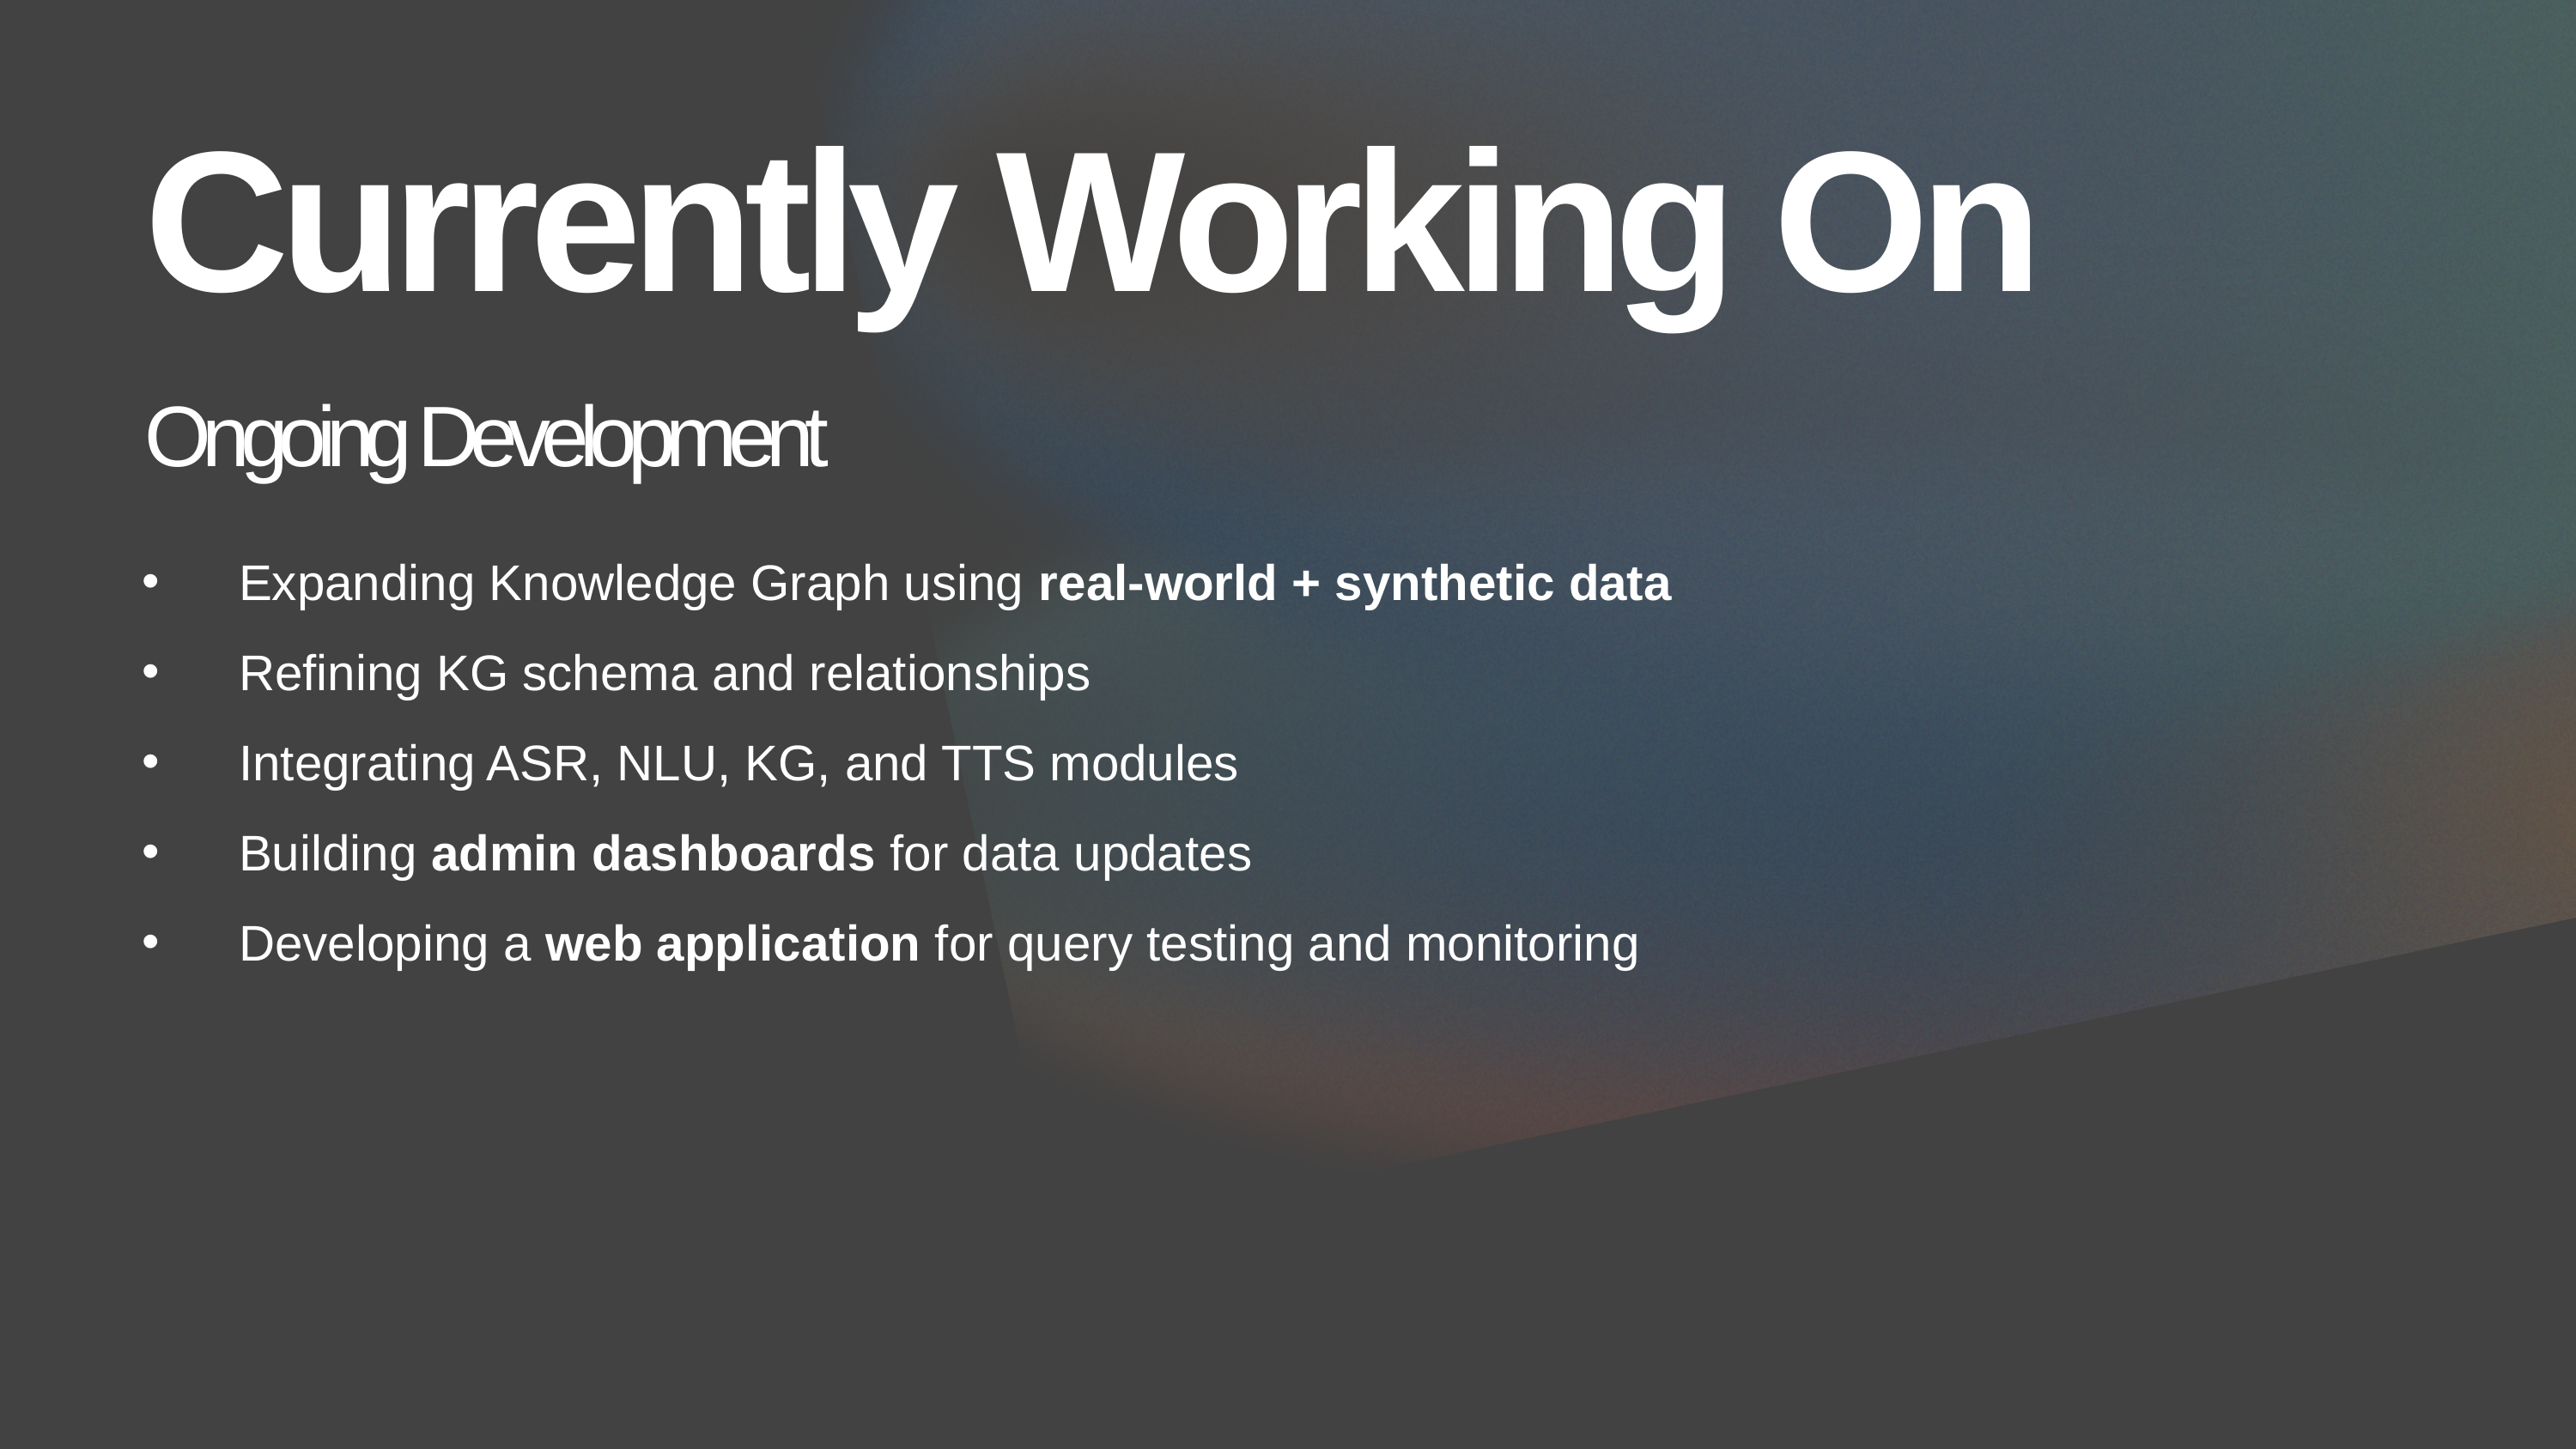

Currently Working On
Ongoing Development
Expanding Knowledge Graph using real-world + synthetic data
Refining KG schema and relationships
Integrating ASR, NLU, KG, and TTS modules
Building admin dashboards for data updates
Developing a web application for query testing and monitoring